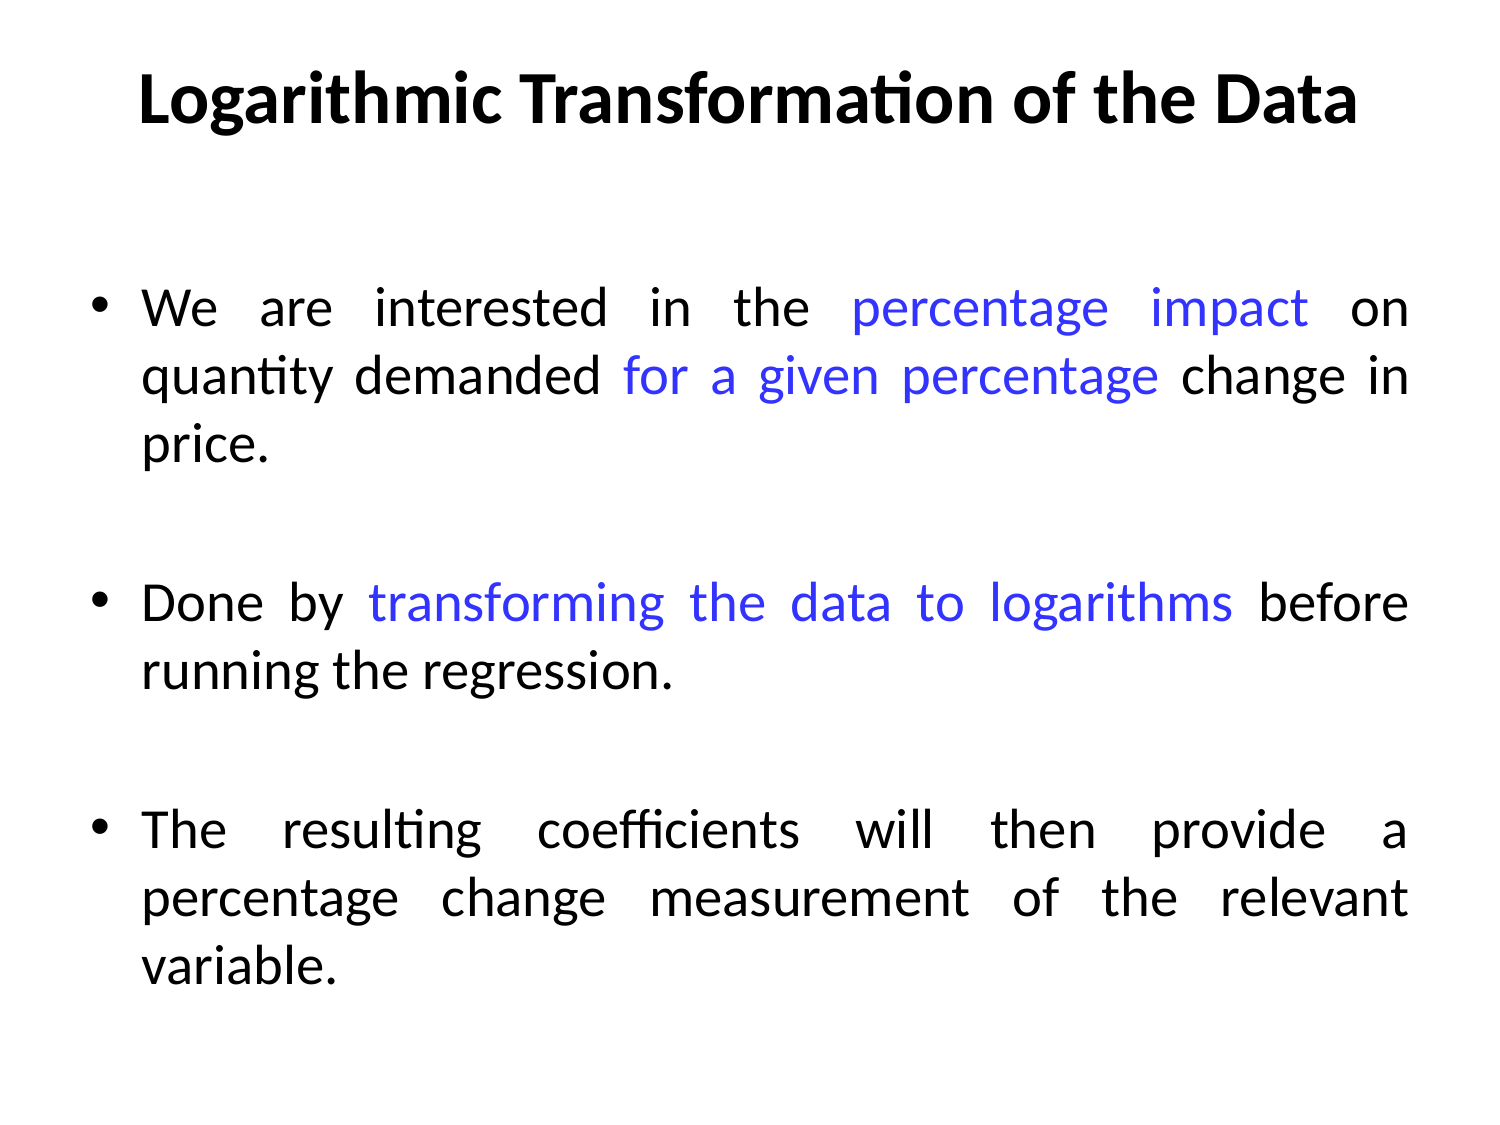

# Logarithmic Transformation of the Data
We are interested in the percentage impact on quantity demanded for a given percentage change in price.

Done by transforming the data to logarithms before running the regression.

The resulting coefficients will then provide a percentage change measurement of the relevant variable.